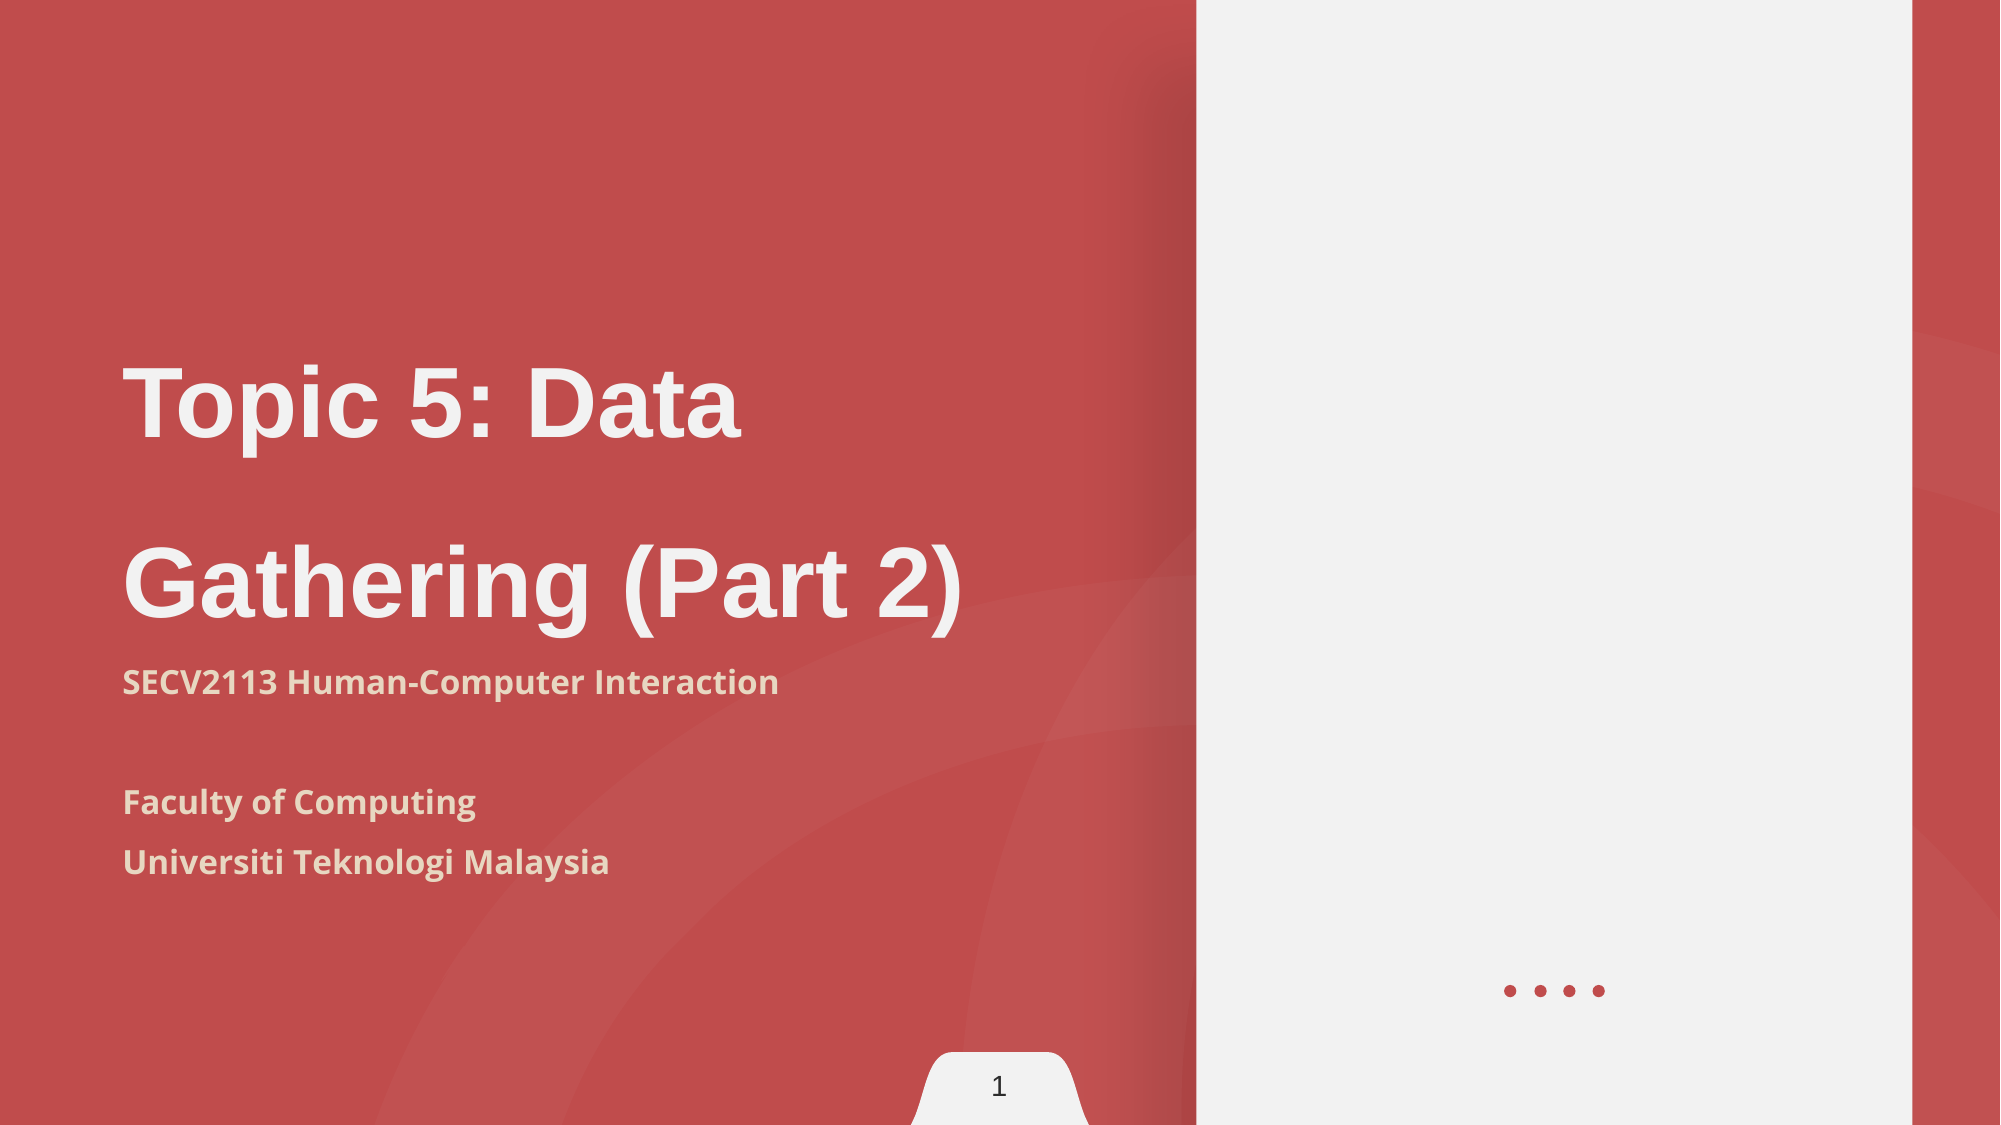

Topic 5: Data Gathering (Part 2)
SECV2113 Human-Computer Interaction

Faculty of Computing
Universiti Teknologi Malaysia
1